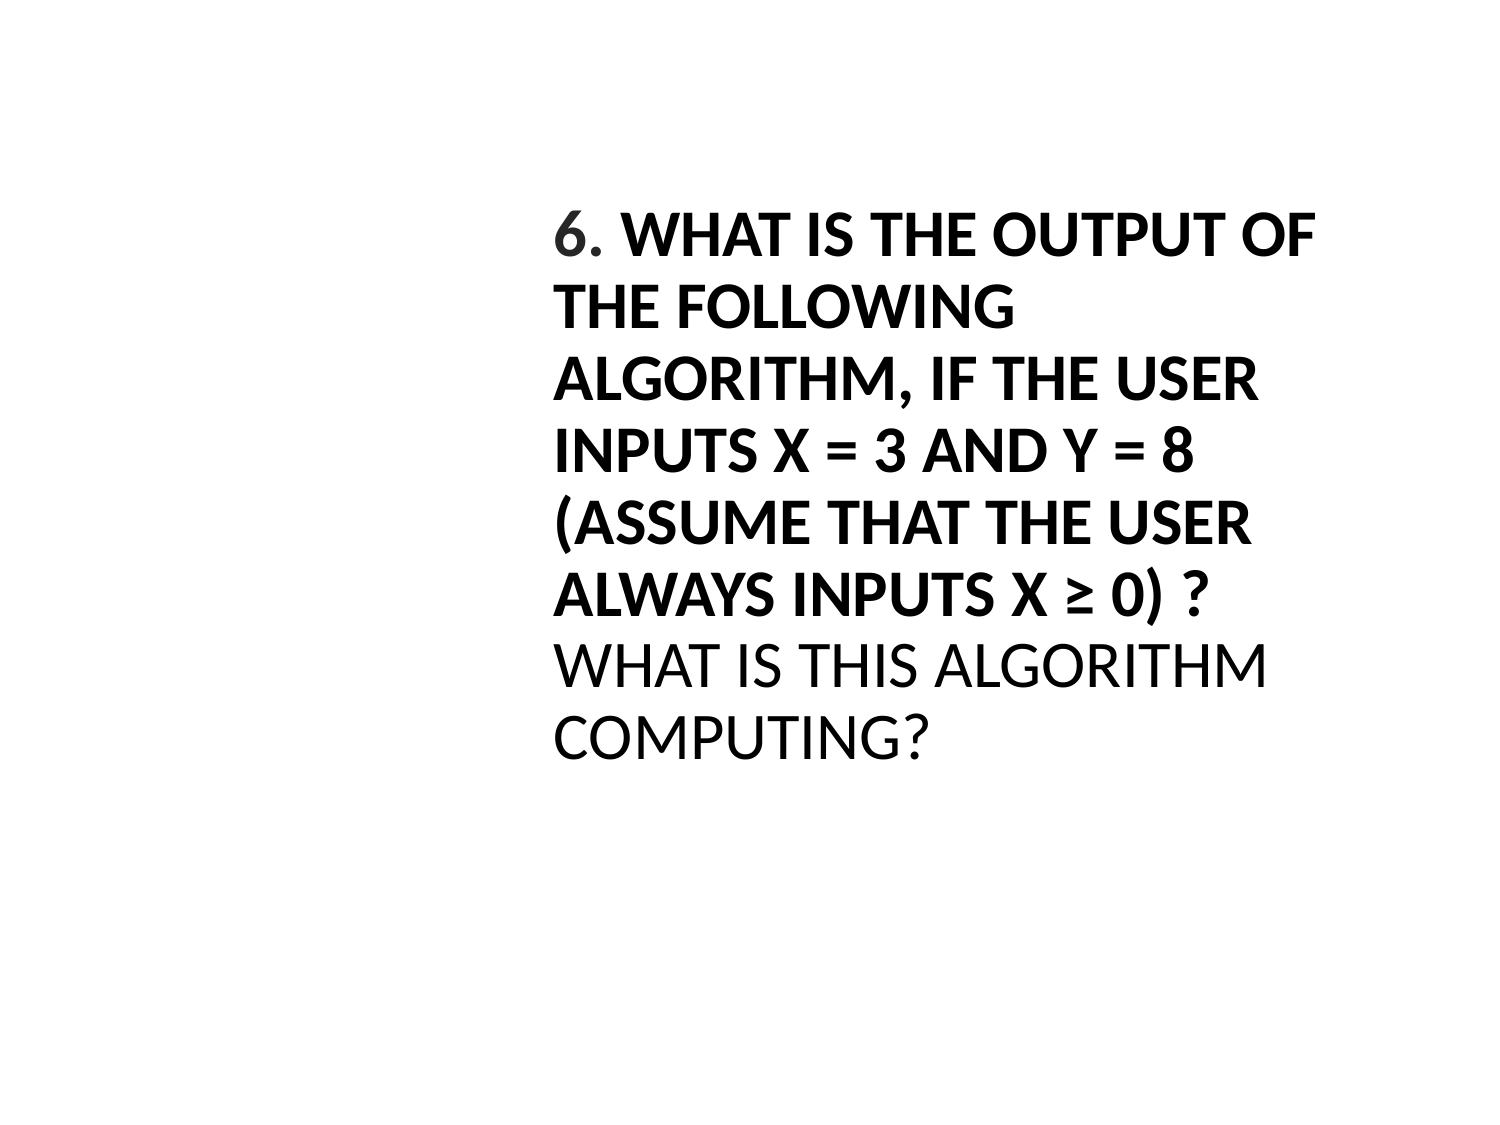

# 6. What is the output of the following algorithm, if the user inputs X = 3 and Y = 8 (assume that the user always inputs X ≥ 0) ? What is this algorithm computing?